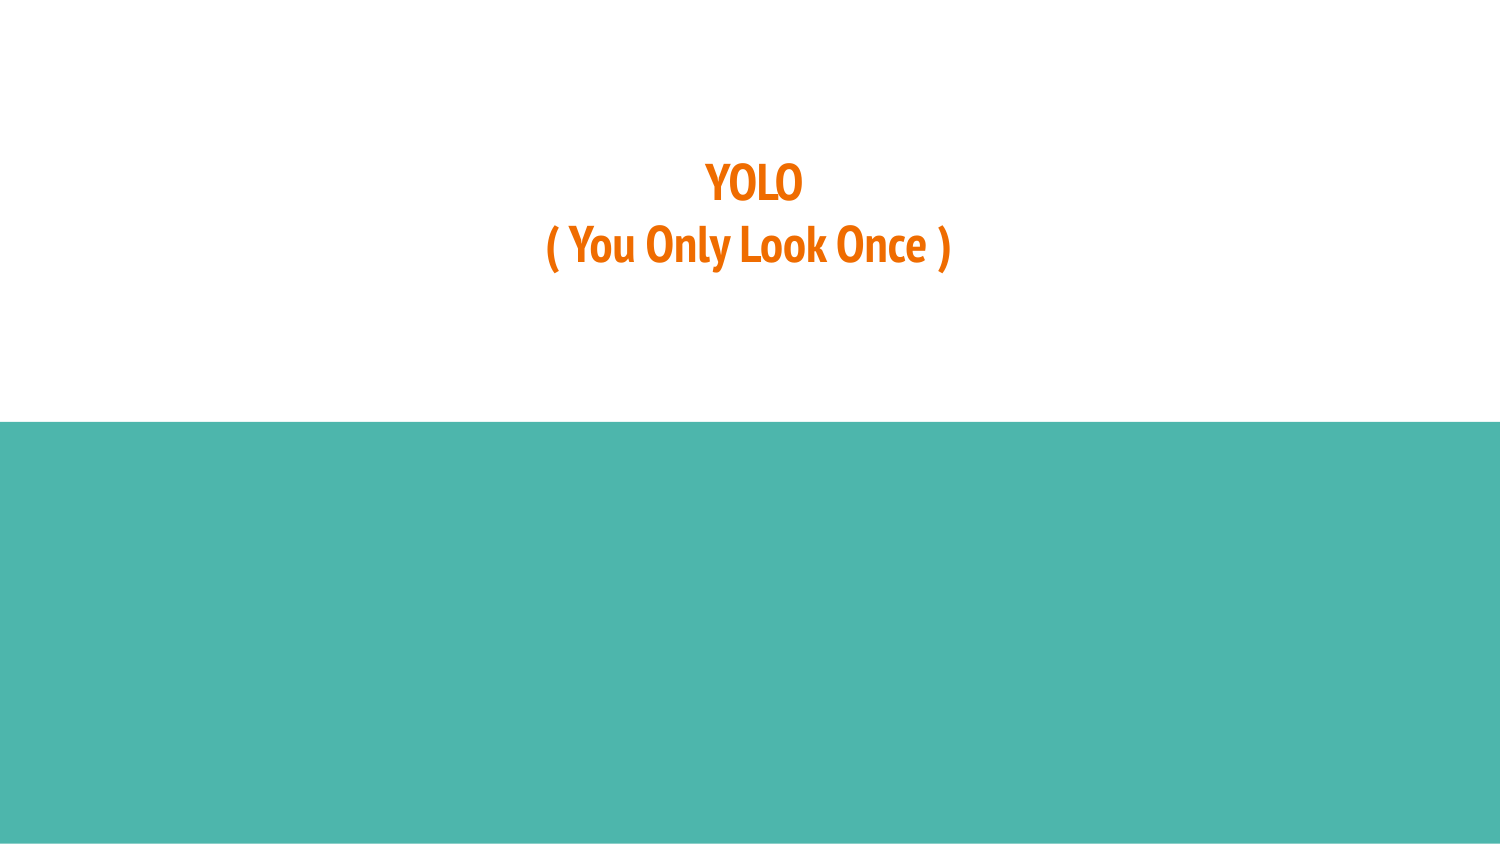

# YOLO
( You Only Look Once )